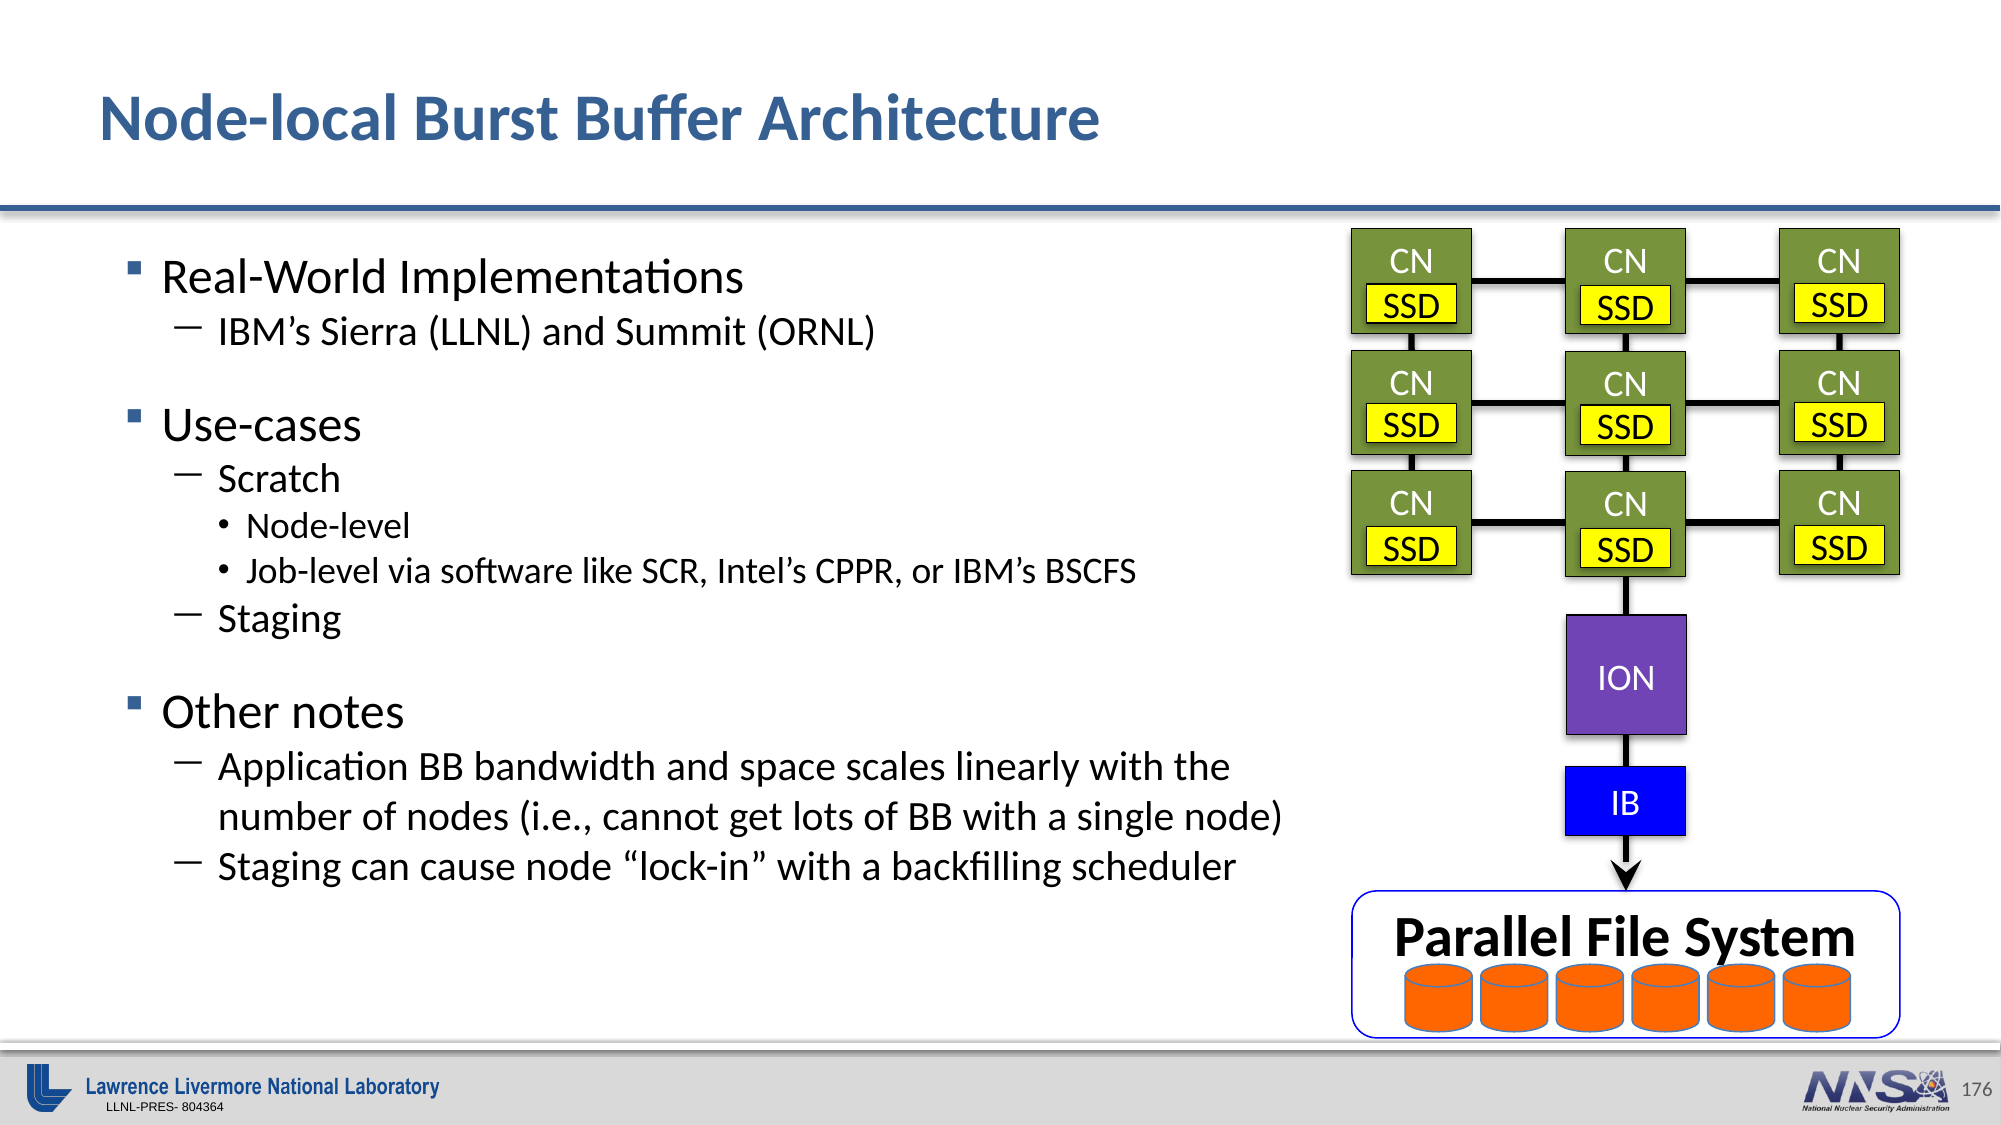

# Node-local Burst Buffer Architecture
CN
CN
CN
CN
CN
CN
CN
CN
CN
SSD
SSD
SSD
SSD
SSD
SSD
SSD
SSD
SSD
ION
IB
Parallel File System

Real-World Implementations
IBM’s Sierra (LLNL) and Summit (ORNL)
Use-cases
Scratch
Node-level
Job-level via software like SCR, Intel’s CPPR, or IBM’s BSCFS
Staging
Other notes
Application BB bandwidth and space scales linearly with the number of nodes (i.e., cannot get lots of BB with a single node)
Staging can cause node “lock-in” with a backfilling scheduler